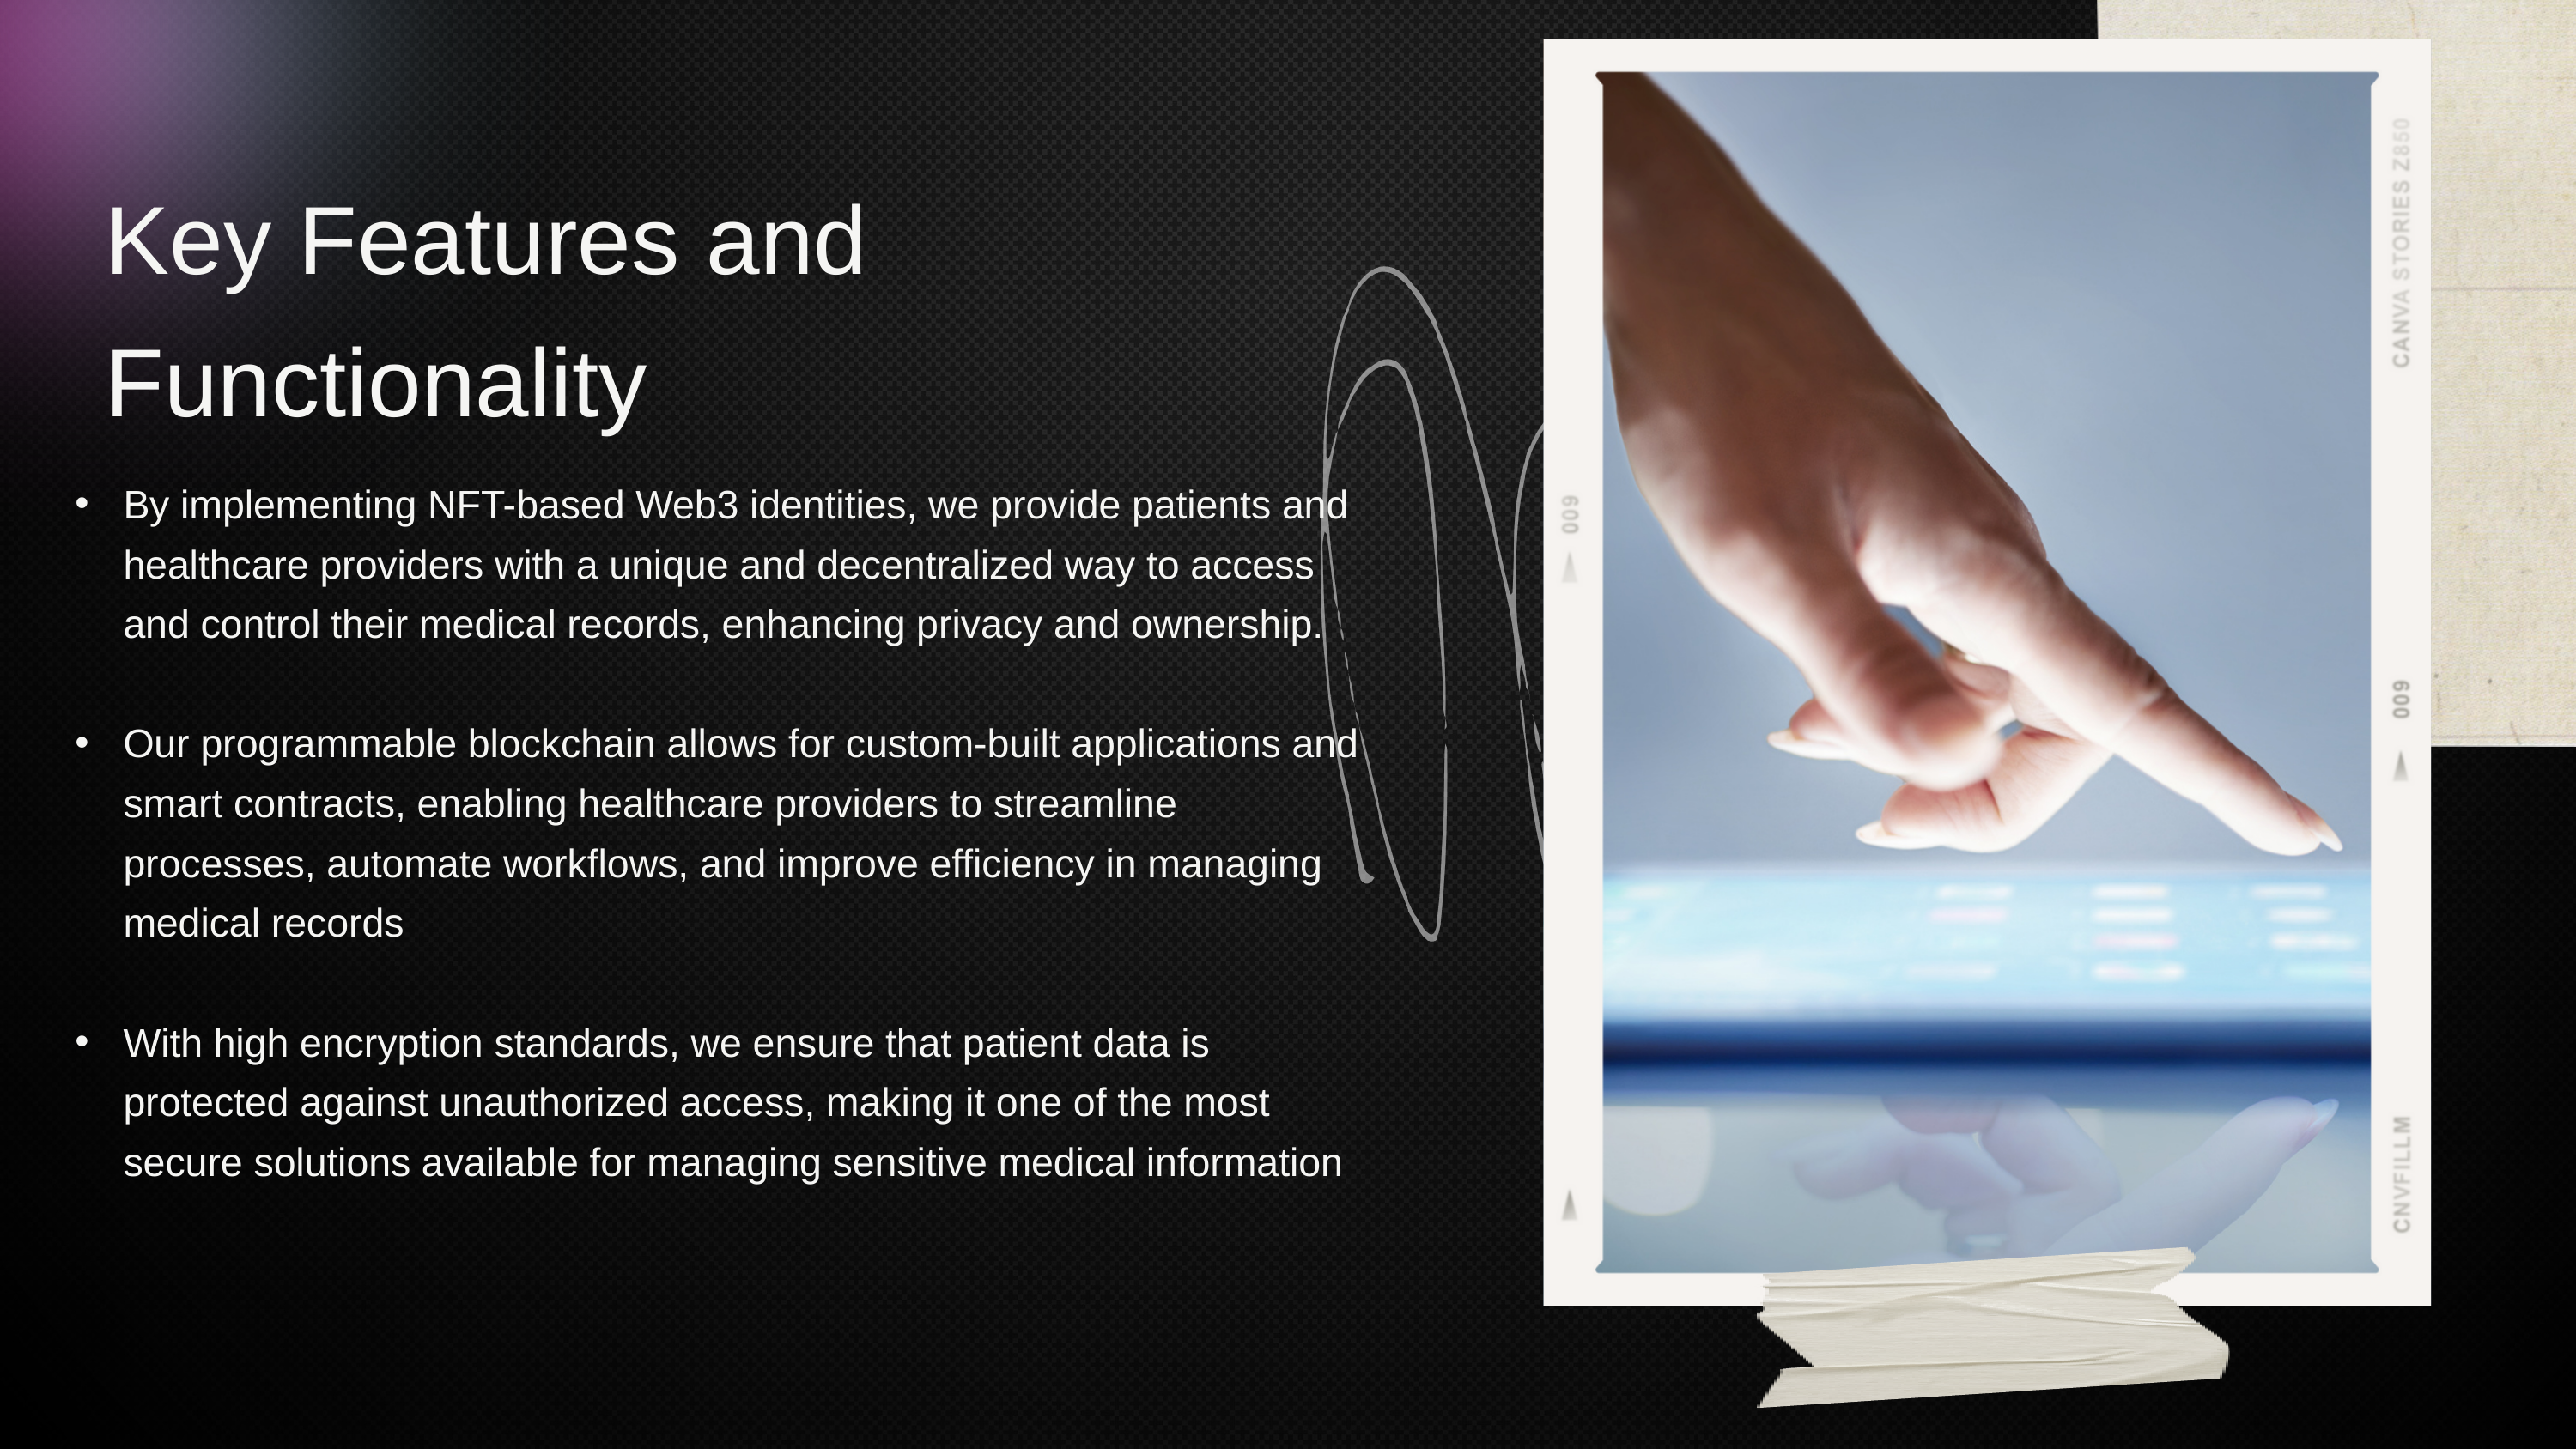

Key Features and Functionality

By implementing NFT-based Web3 identities, we provide patients and healthcare providers with a unique and decentralized way to access and control their medical records, enhancing privacy and ownership.

Our programmable blockchain allows for custom-built applications and smart contracts, enabling healthcare providers to streamline processes, automate workflows, and improve efficiency in managing medical records

With high encryption standards, we ensure that patient data is protected against unauthorized access, making it one of the most secure solutions available for managing sensitive medical information